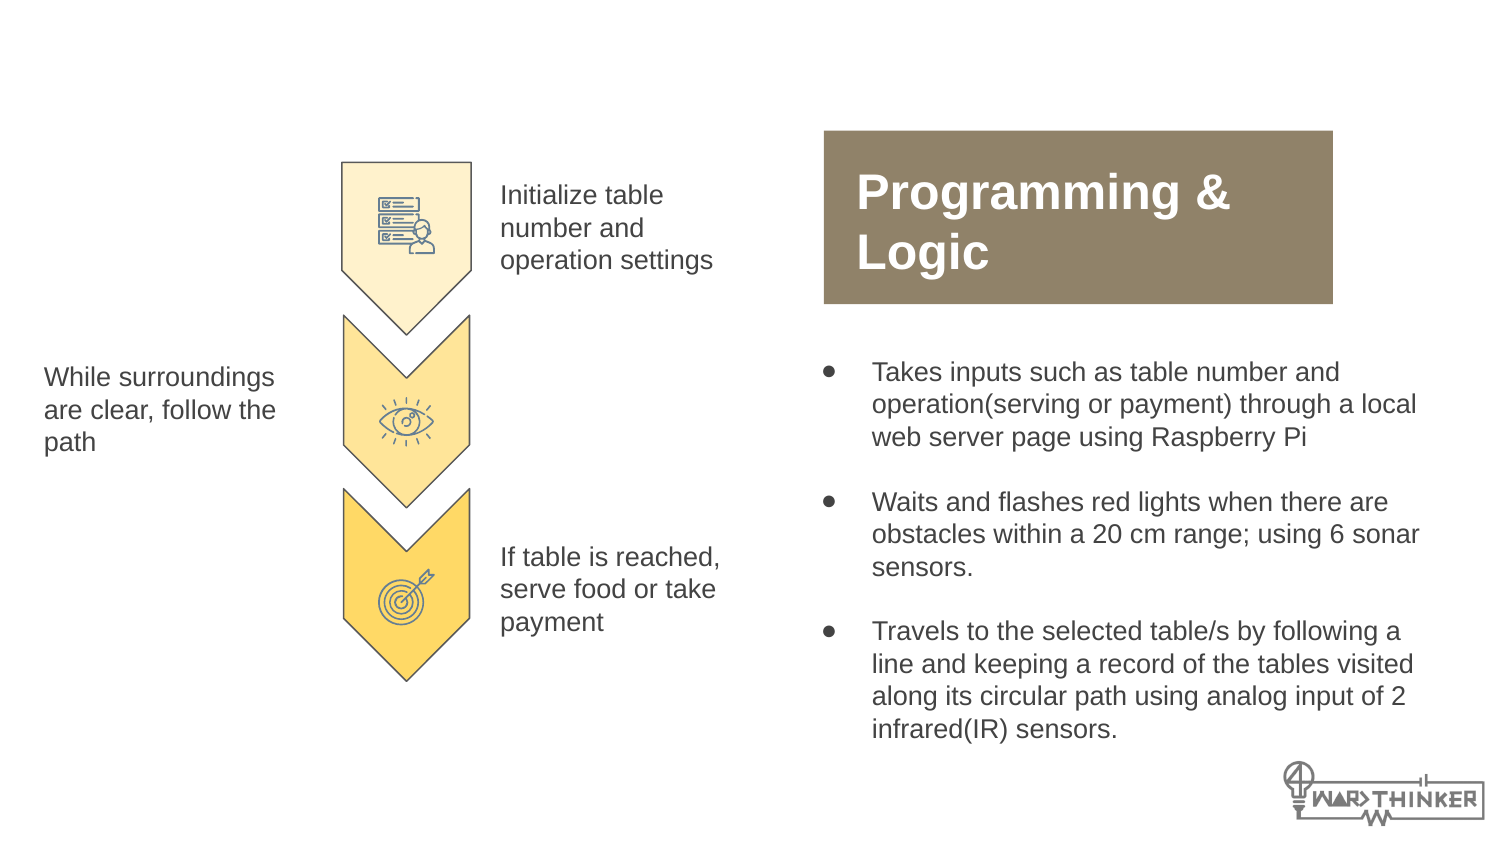

# Programming & Logic
Initialize table number and operation settings

Takes inputs such as table number and operation(serving or payment) through a local web server page using Raspberry Pi

Waits and flashes red lights when there are obstacles within a 20 cm range; using 6 sonar sensors.

Travels to the selected table/s by following a line and keeping a record of the tables visited along its circular path using analog input of 2 infrared(IR) sensors.
While surroundings are clear, follow the path

If table is reached, serve food or take payment